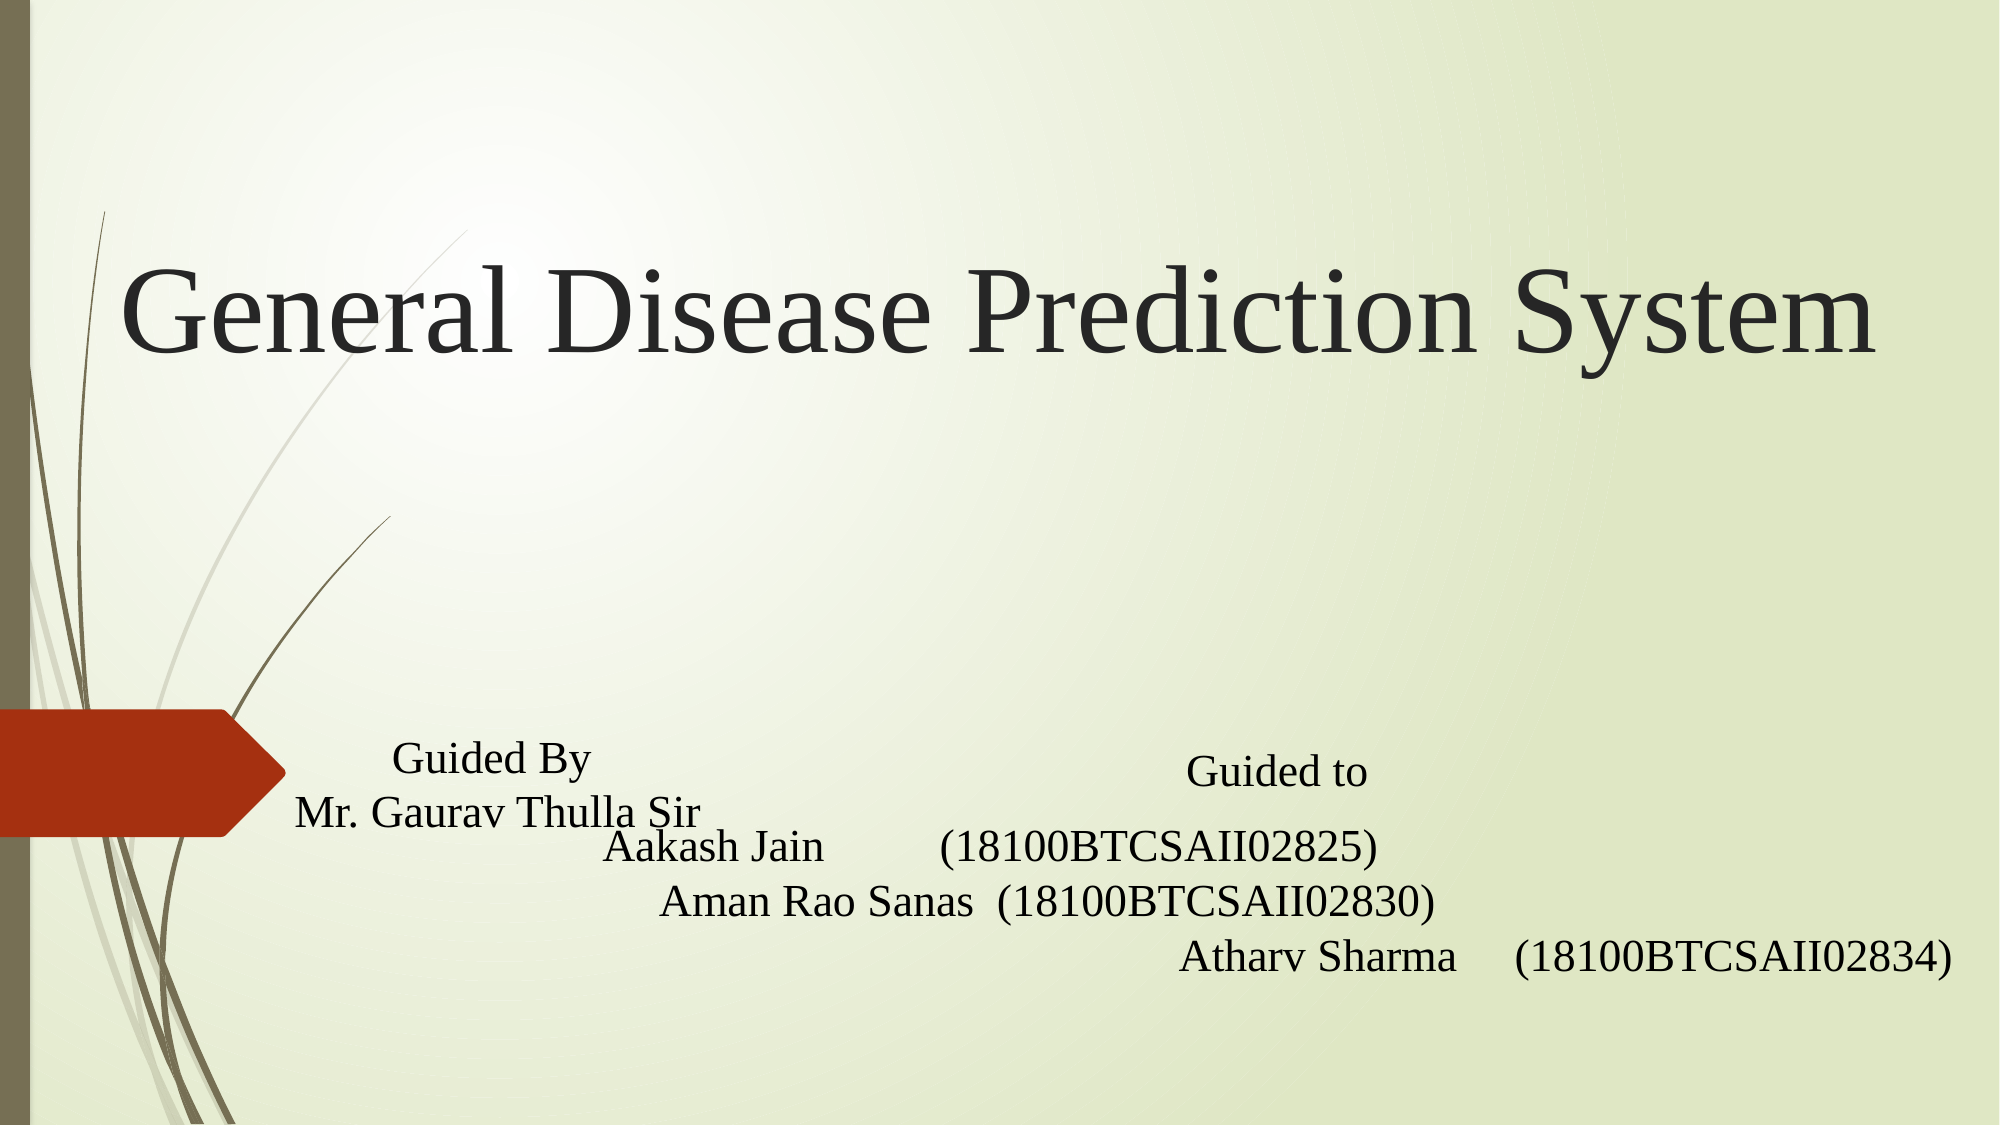

# General Disease Prediction System

Guided to
Aakash Jain          (18100BTCSAII02825)                                                        Aman Rao Sanas  (18100BTCSAII02830)                                                     Atharv Sharma     (18100BTCSAII02834)
Guided By
Mr. Gaurav Thulla Sir